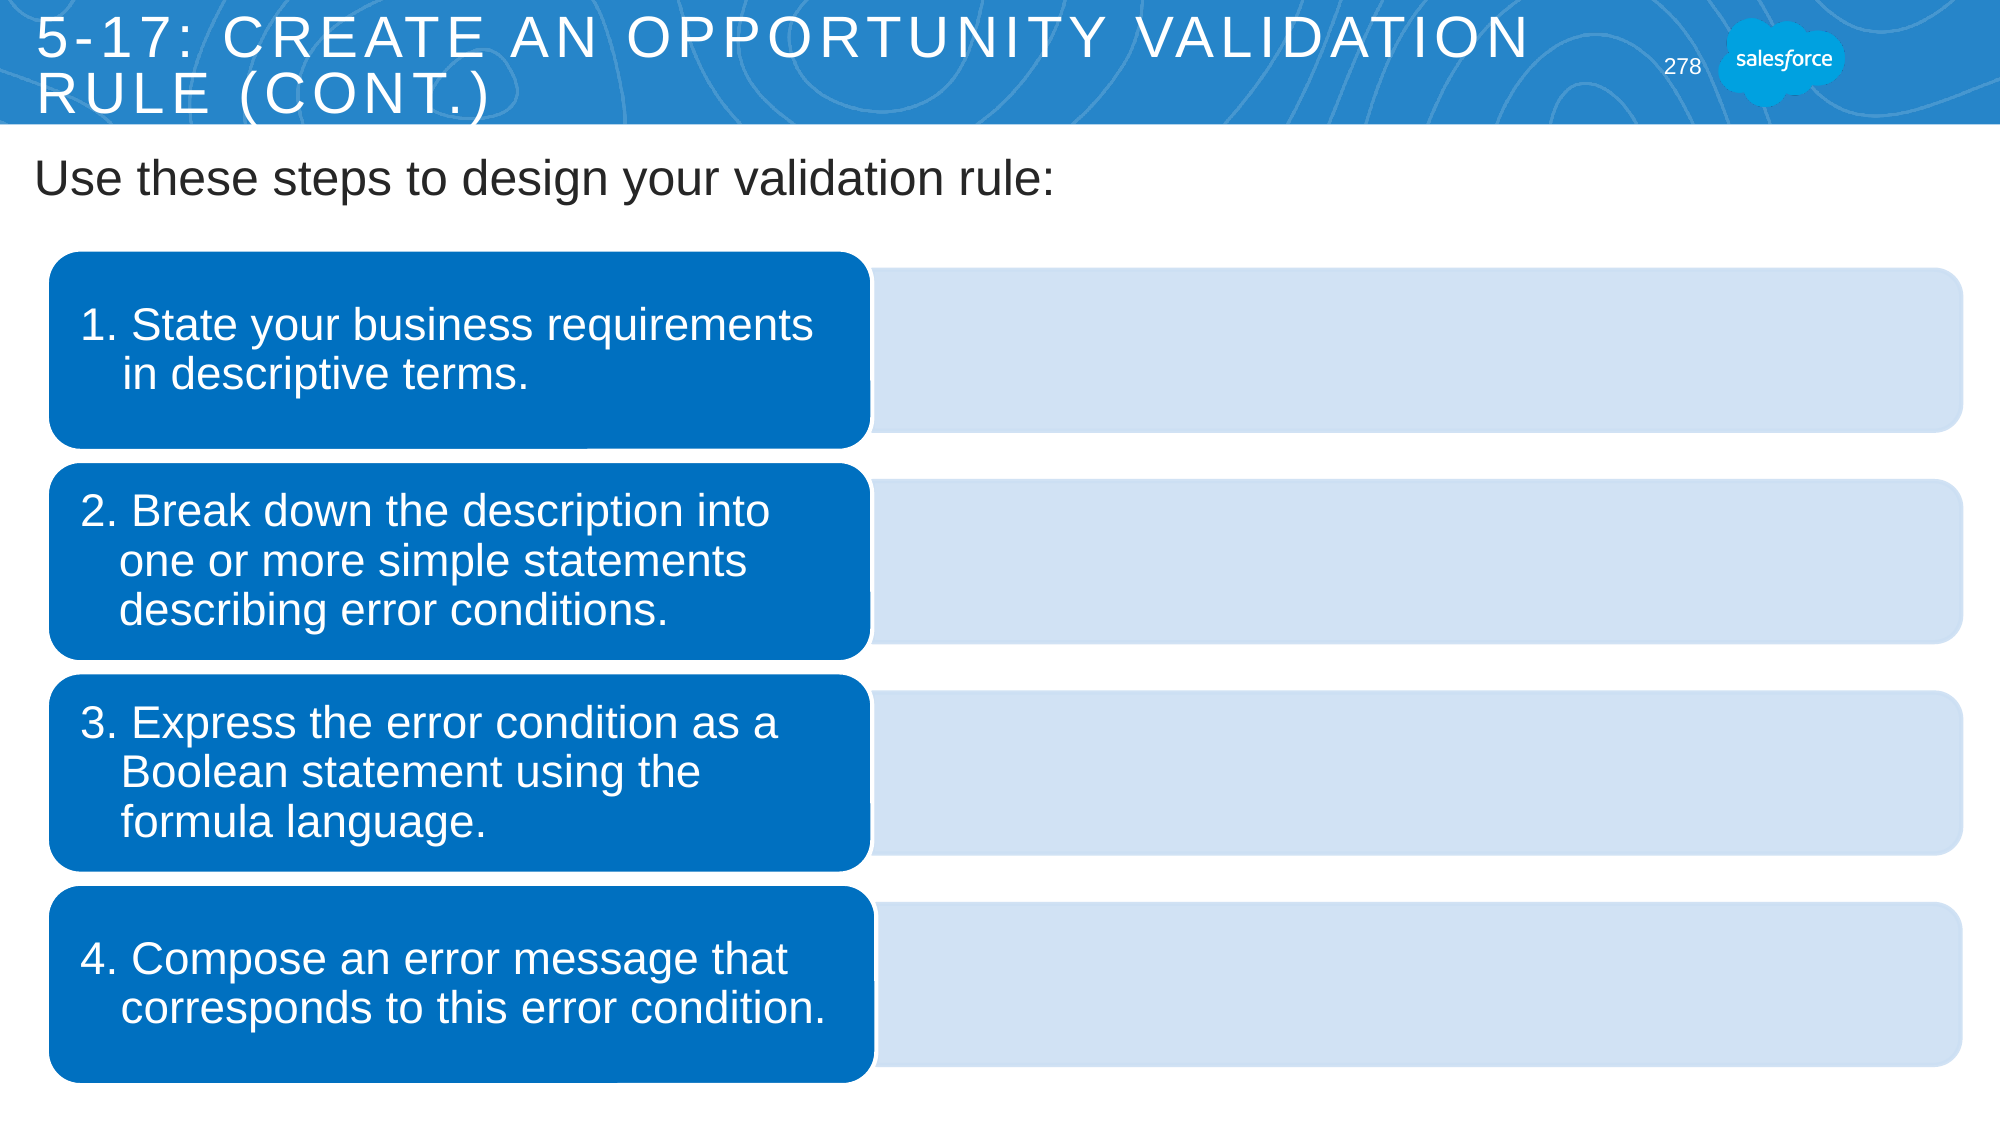

# 5-17: Create an Opportunity Validation Rule (cont.)
278
Use these steps to design your validation rule:

1. State your business requirements in descriptive terms.

2. Break down the description into one or more simple statements describing error conditions.

3. Express the error condition as a Boolean statement using the formula language.

4. Compose an error message that corresponds to this error condition.